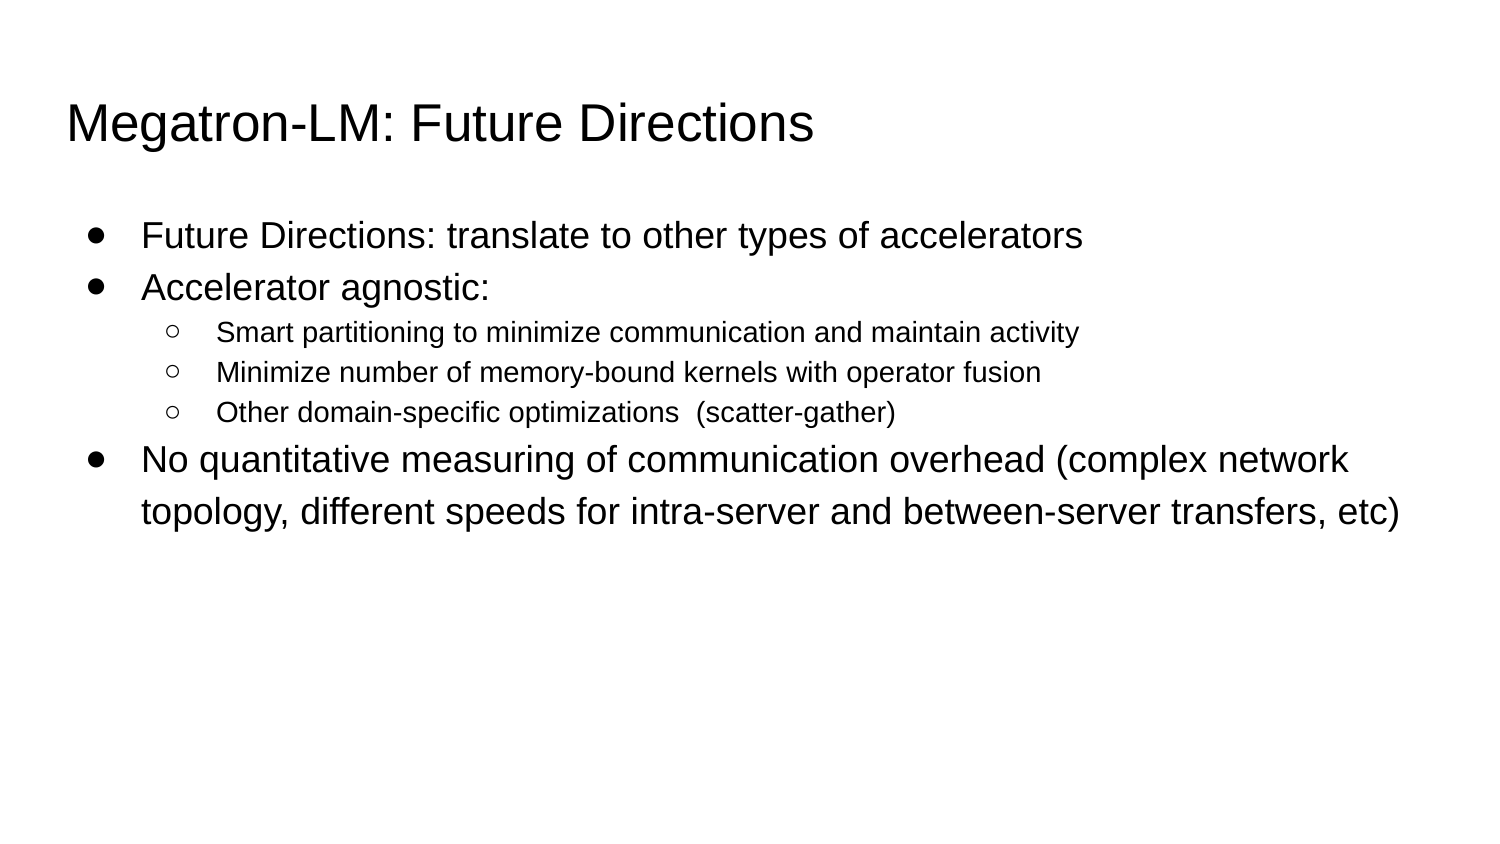

# Megatron-LM: Future Directions
Future Directions: translate to other types of accelerators
Accelerator agnostic:
Smart partitioning to minimize communication and maintain activity
Minimize number of memory-bound kernels with operator fusion
Other domain-specific optimizations  (scatter-gather)
No quantitative measuring of communication overhead (complex network topology, different speeds for intra-server and between-server transfers, etc)